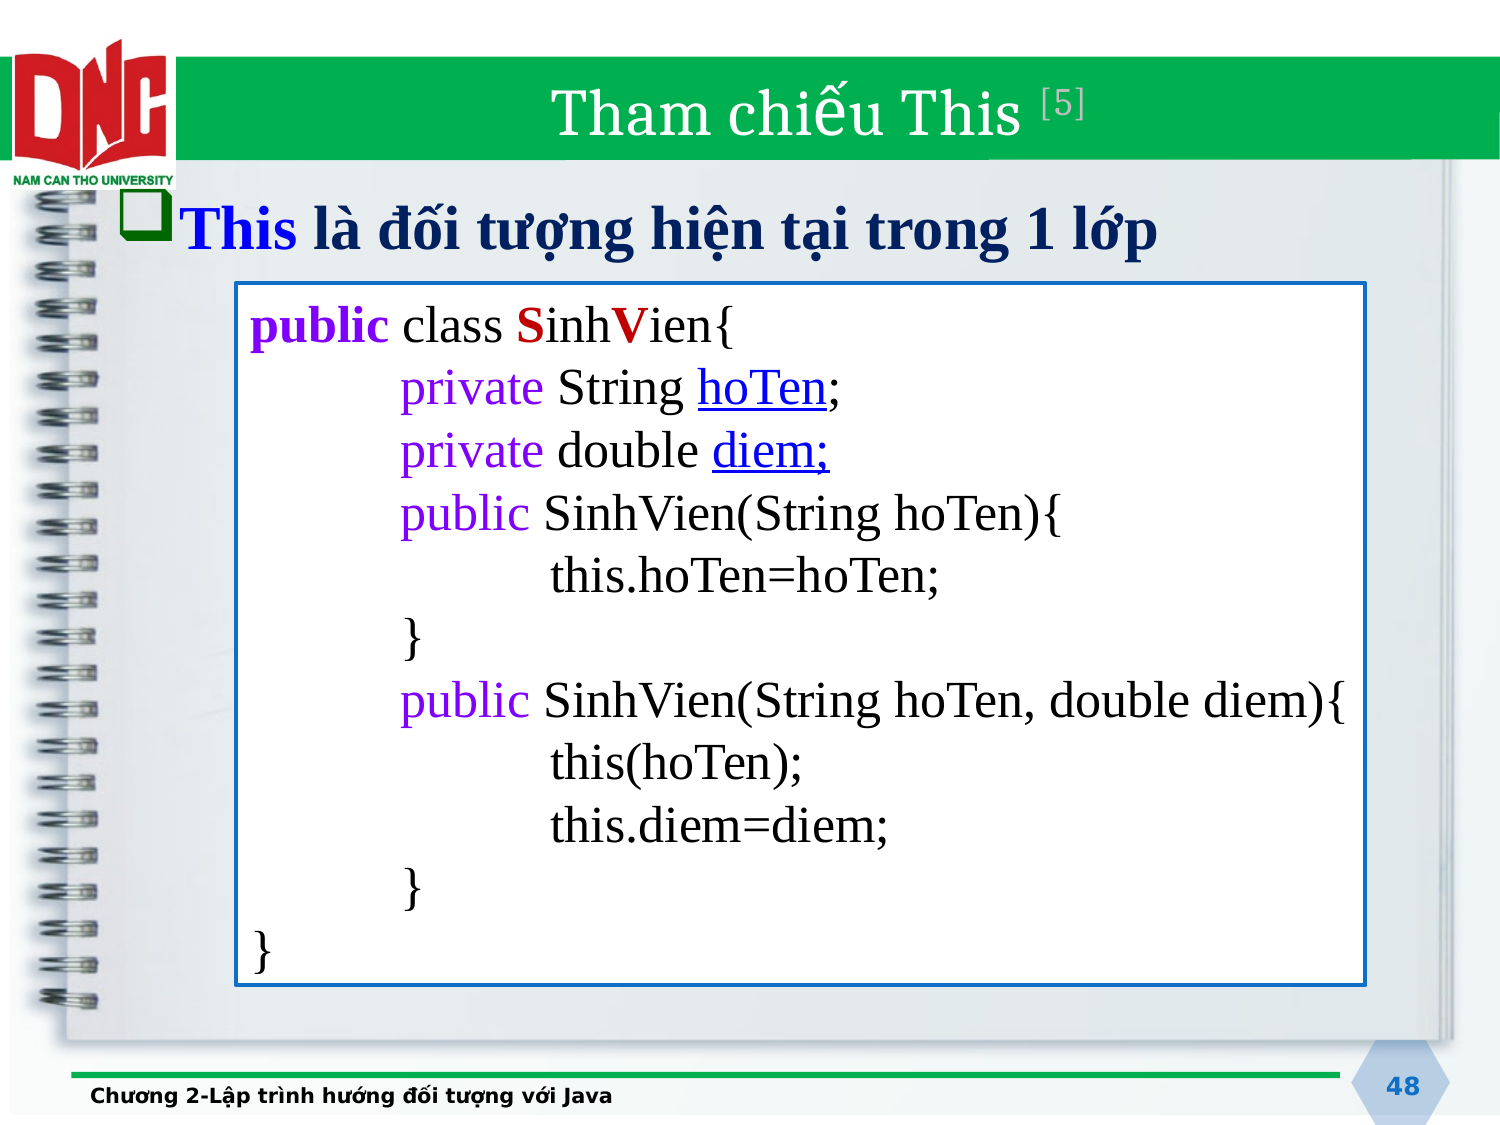

# Tham chiếu This [5]
This là đối tượng hiện tại trong 1 lớp

public class SinhVien{
	private String hoTen;
	private double diem;
	public SinhVien(String hoTen){
		this.hoTen=hoTen;
	}
	public SinhVien(String hoTen, double diem){
		this(hoTen);
		this.diem=diem;
	}
}
48
Chương 2-Lập trình hướng đối tượng với Java